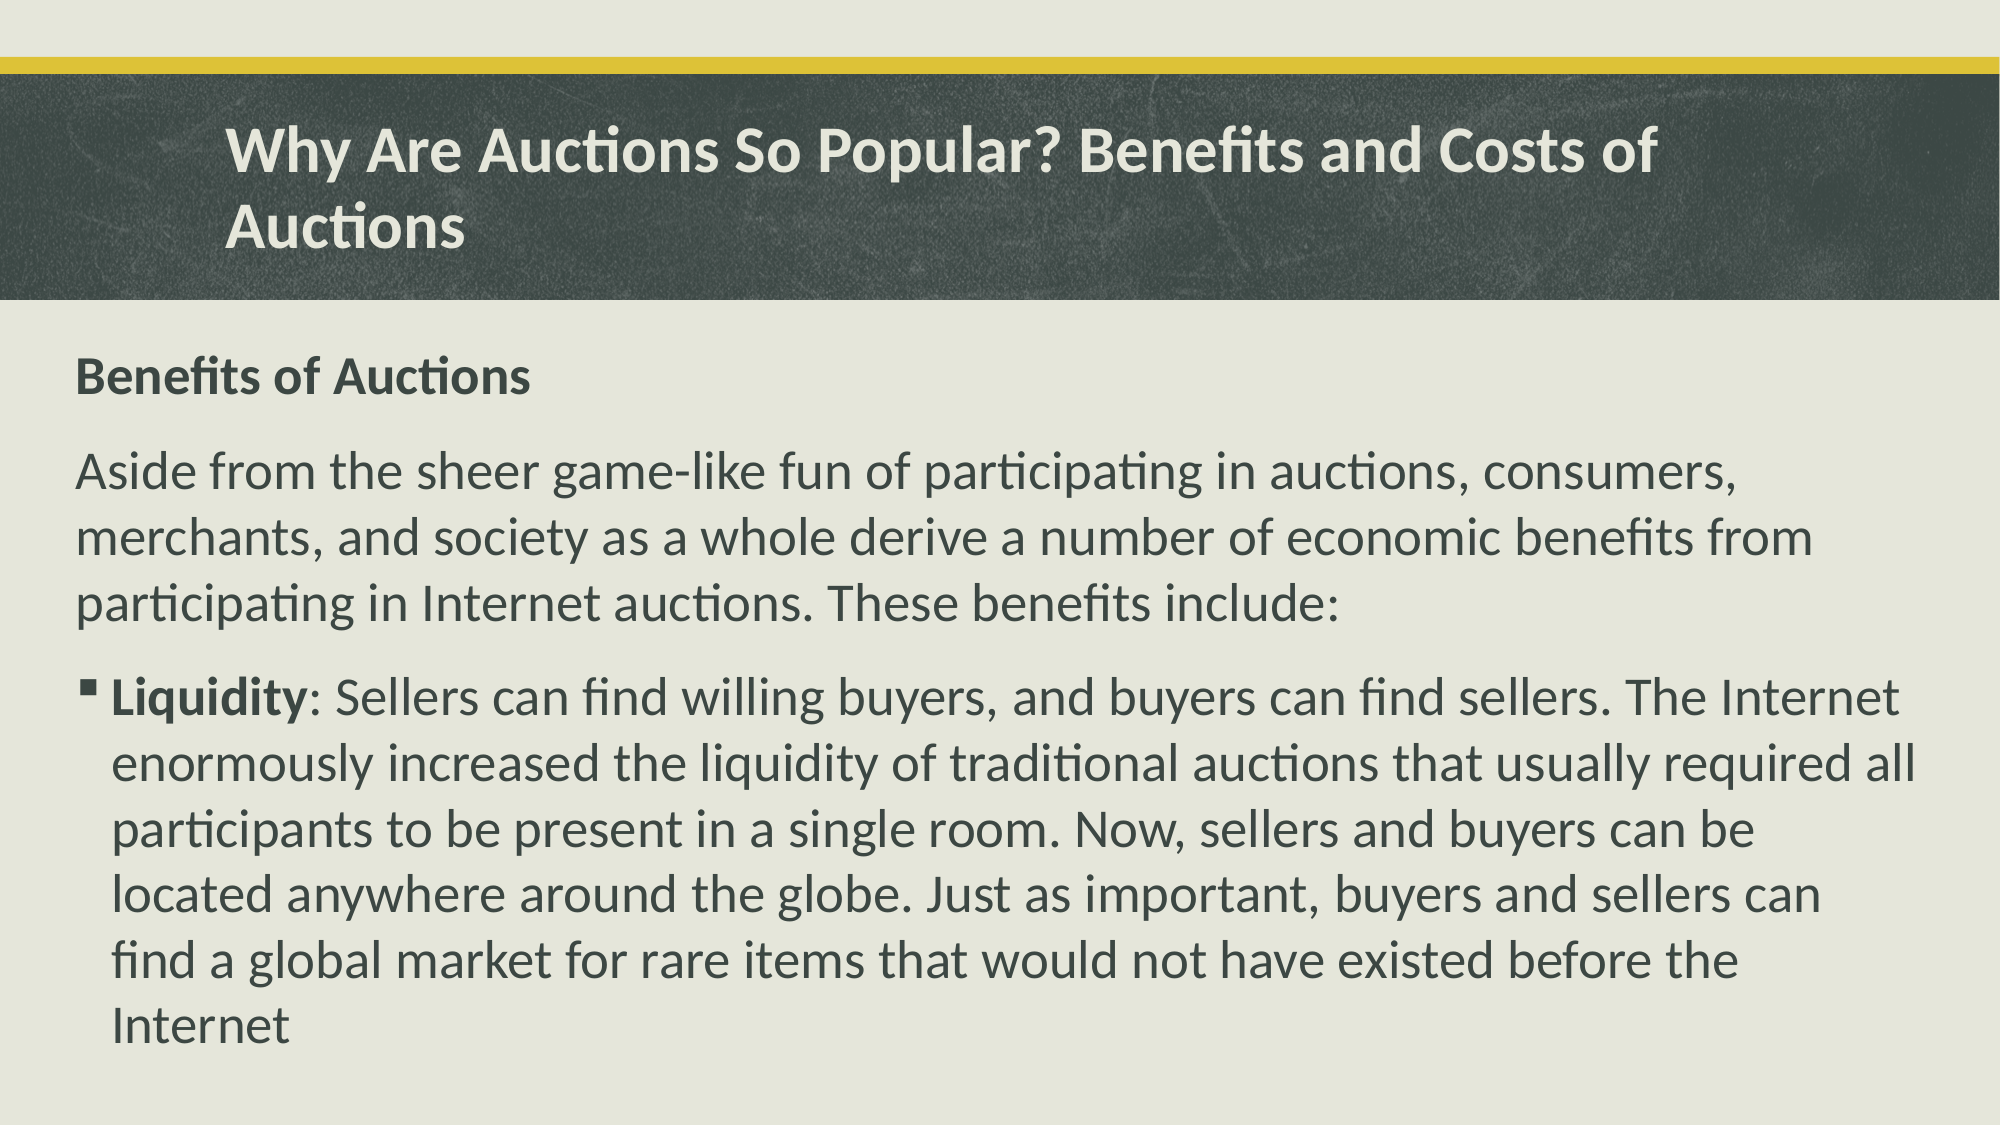

# Why Are Auctions So Popular? Benefits and Costs of Auctions
Benefits of Auctions
Aside from the sheer game-like fun of participating in auctions, consumers, merchants, and society as a whole derive a number of economic benefits from participating in Internet auctions. These benefits include:
Liquidity: Sellers can find willing buyers, and buyers can find sellers. The Internet enormously increased the liquidity of traditional auctions that usually required all participants to be present in a single room. Now, sellers and buyers can be located anywhere around the globe. Just as important, buyers and sellers can find a global market for rare items that would not have existed before the Internet